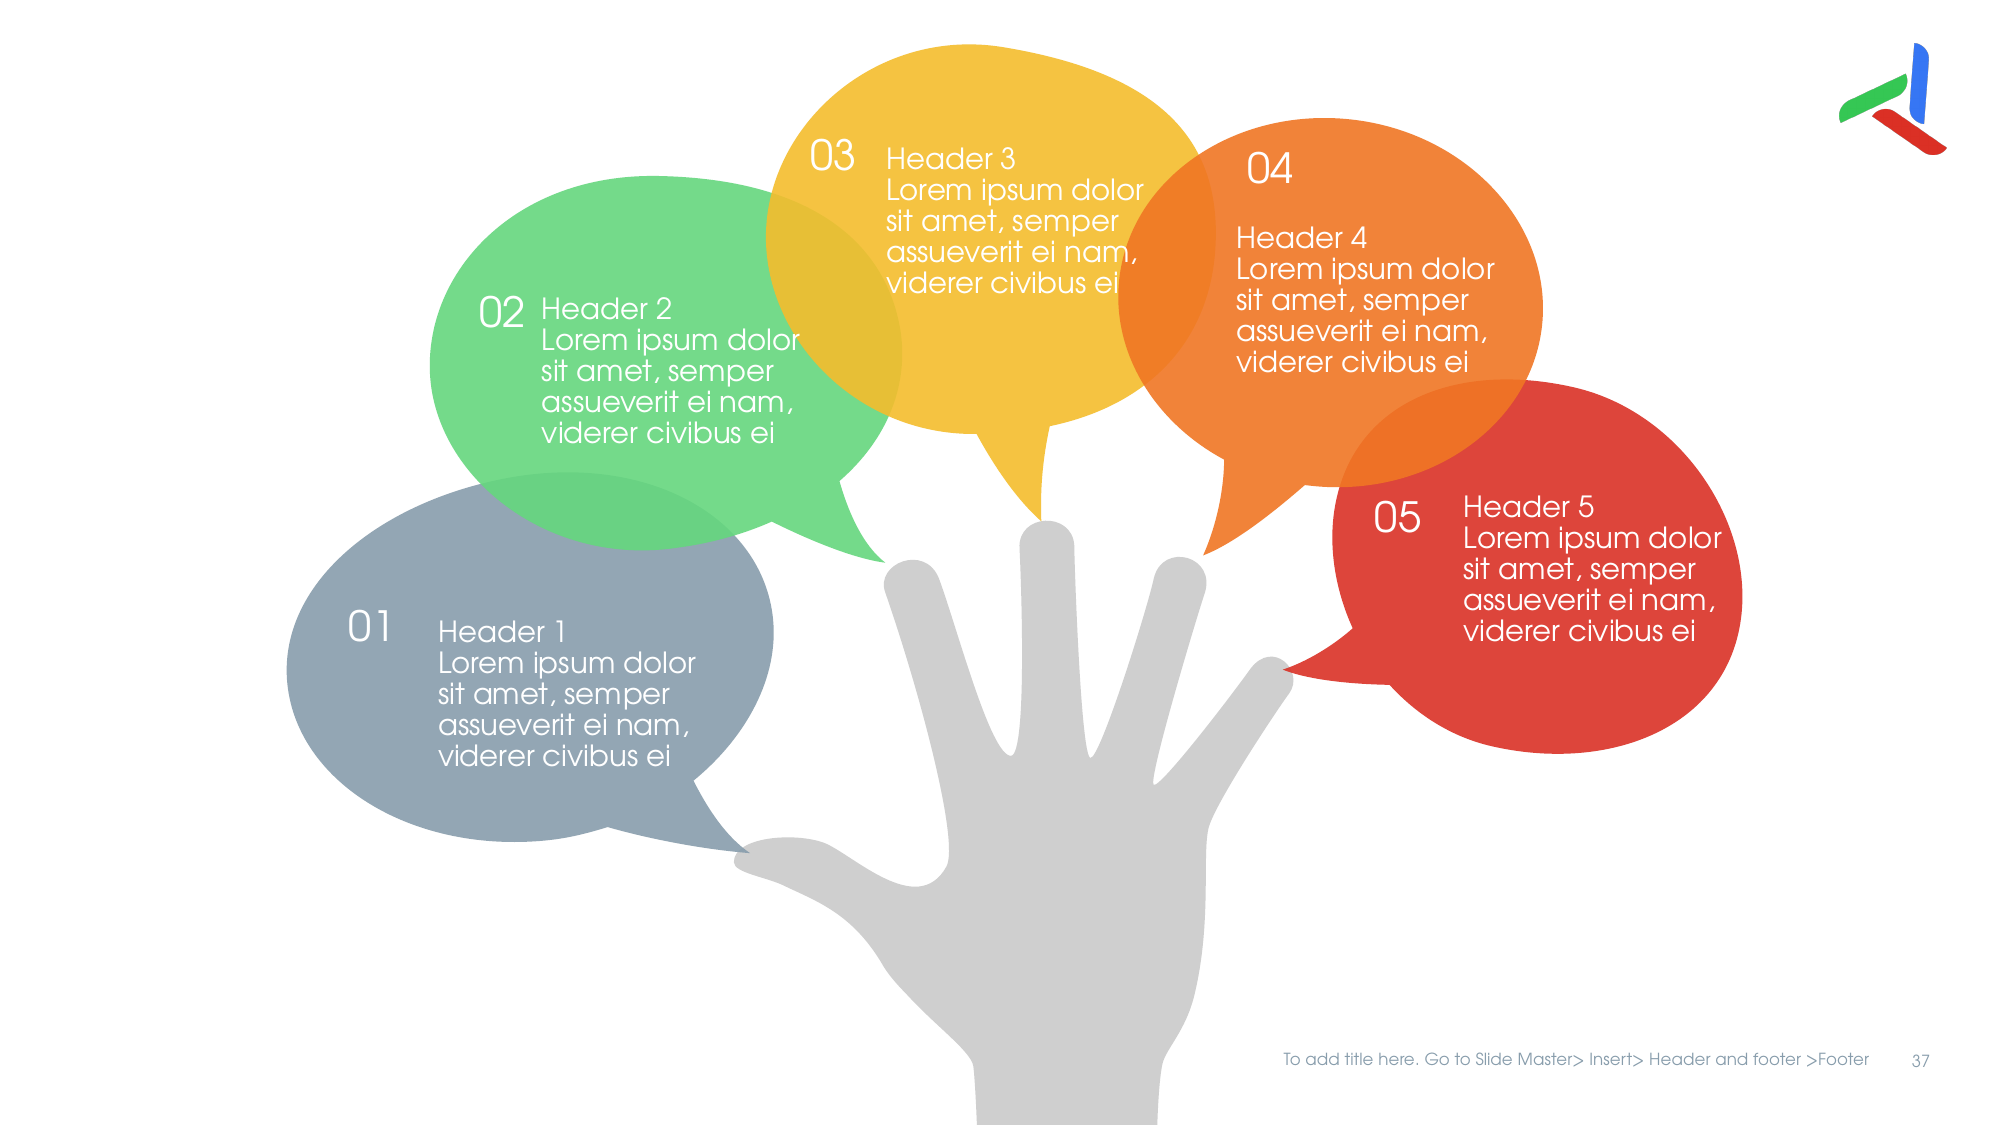

#

03
04
Header 3
Lorem ipsum dolor sit amet, semper assueverit ei nam, viderer civibus ei

Header 4
Lorem ipsum dolor sit amet, semper assueverit ei nam, viderer civibus ei
02
Header 2
Lorem ipsum dolor sit amet, semper assueverit ei nam, viderer civibus ei

05
Header 5
Lorem ipsum dolor sit amet, semper assueverit ei nam, viderer civibus ei

01
Header 1
Lorem ipsum dolor sit amet, semper assueverit ei nam, viderer civibus ei
To add title here. Go to Slide Master> Insert> Header and footer >Footer
37